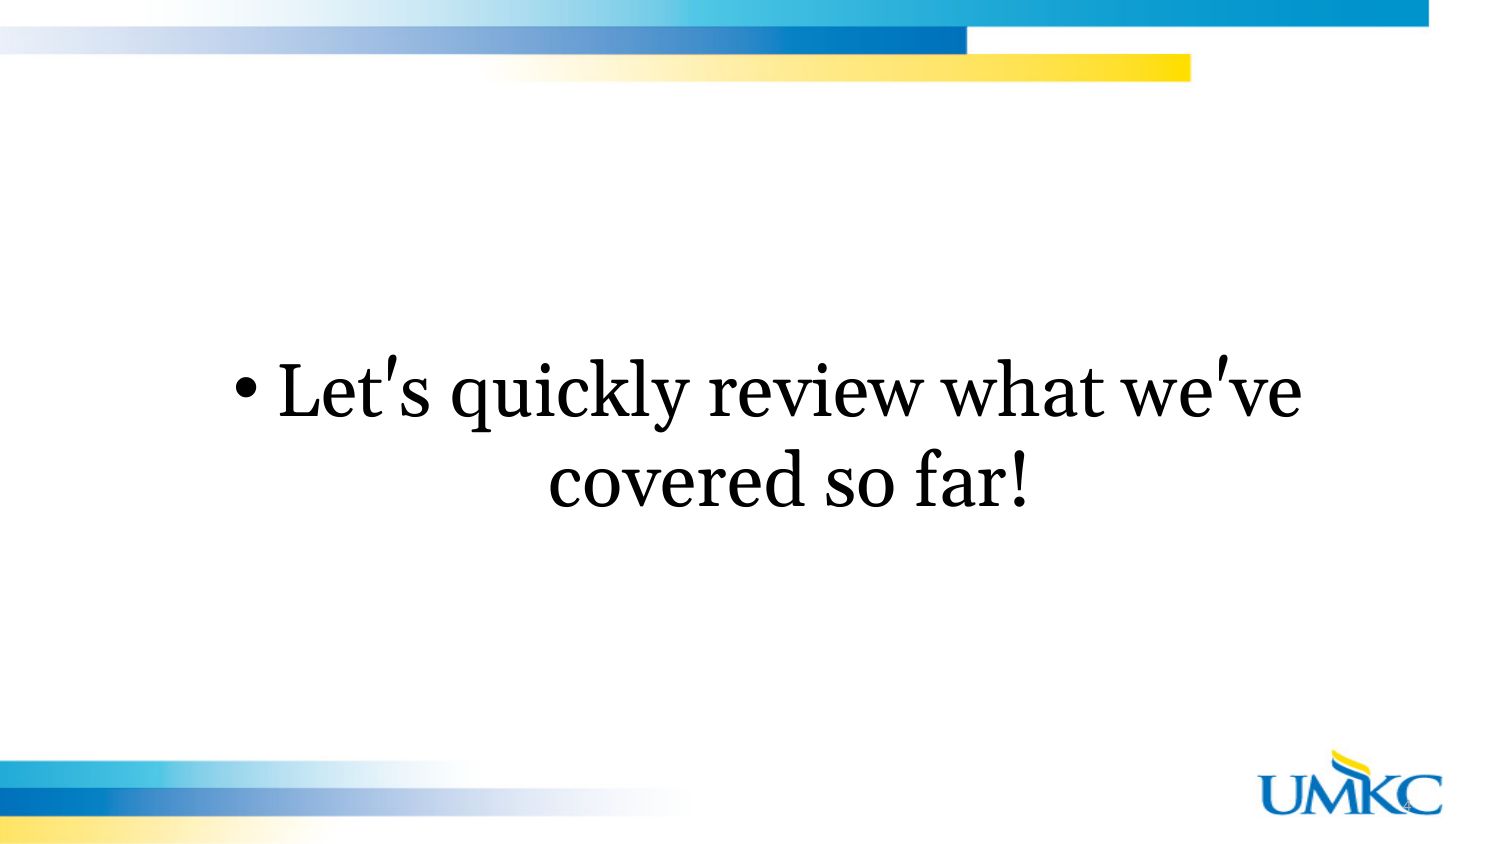

Let's quickly review what we've covered so far!
4